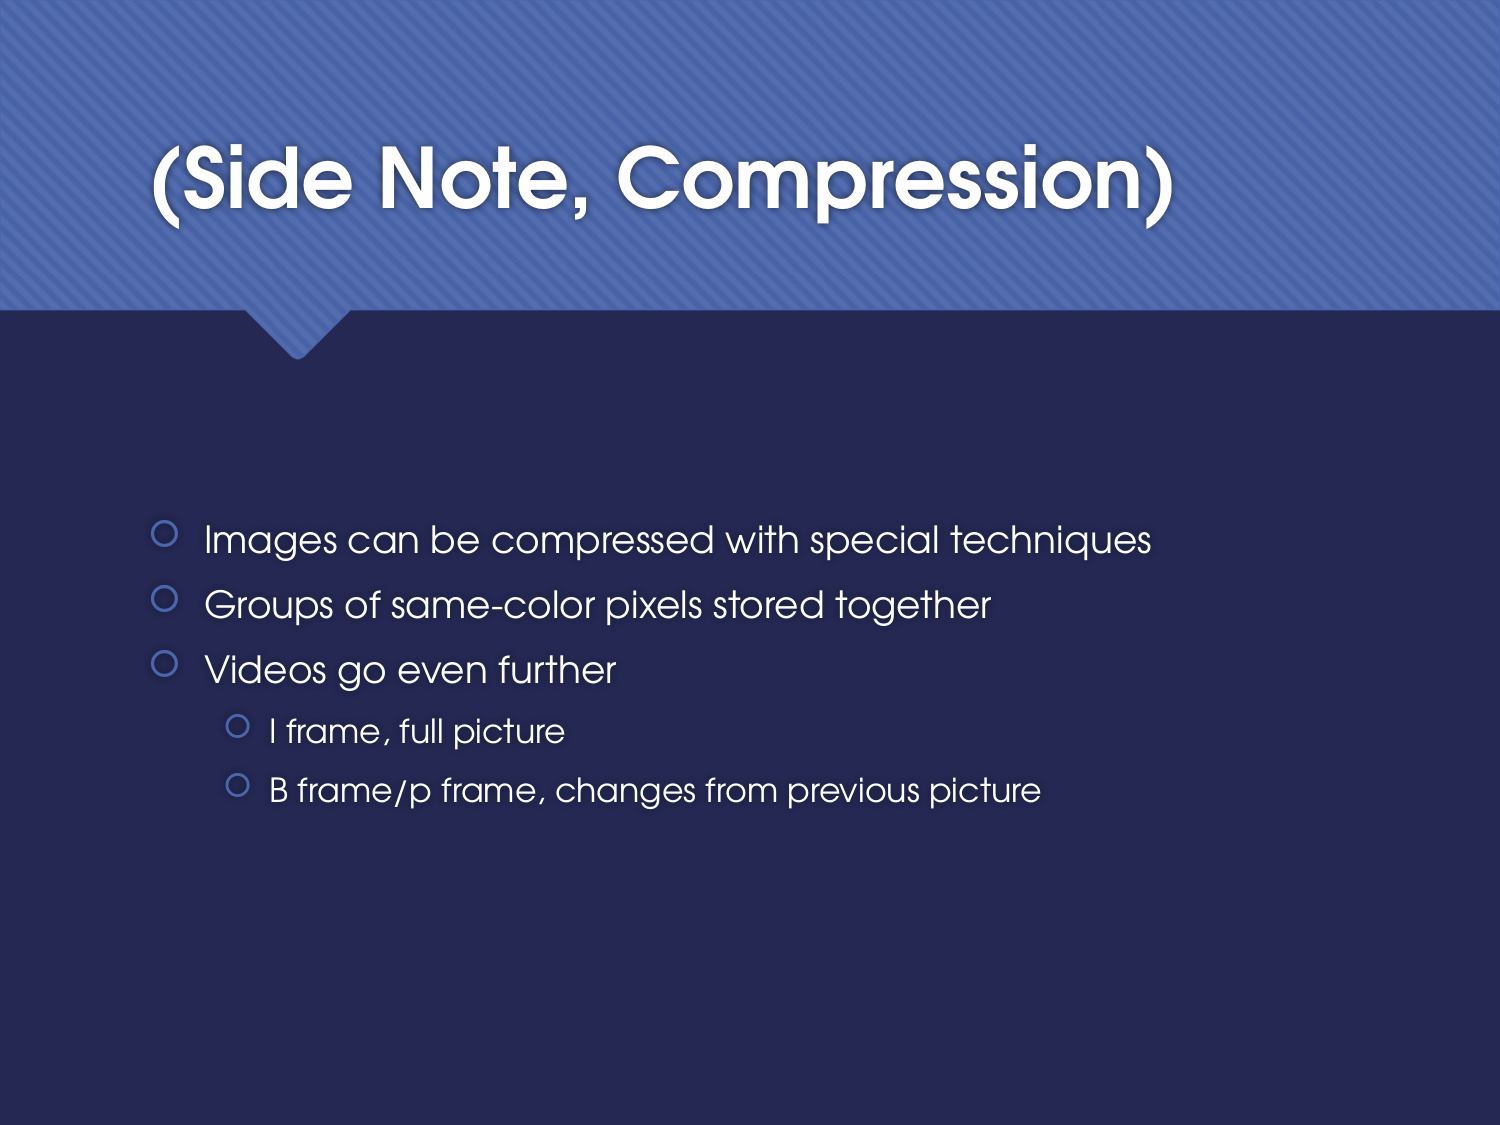

# (Side Note, Compression)
Images can be compressed with special techniques
Groups of same-color pixels stored together
Videos go even further
I frame, full picture
B frame/p frame, changes from previous picture